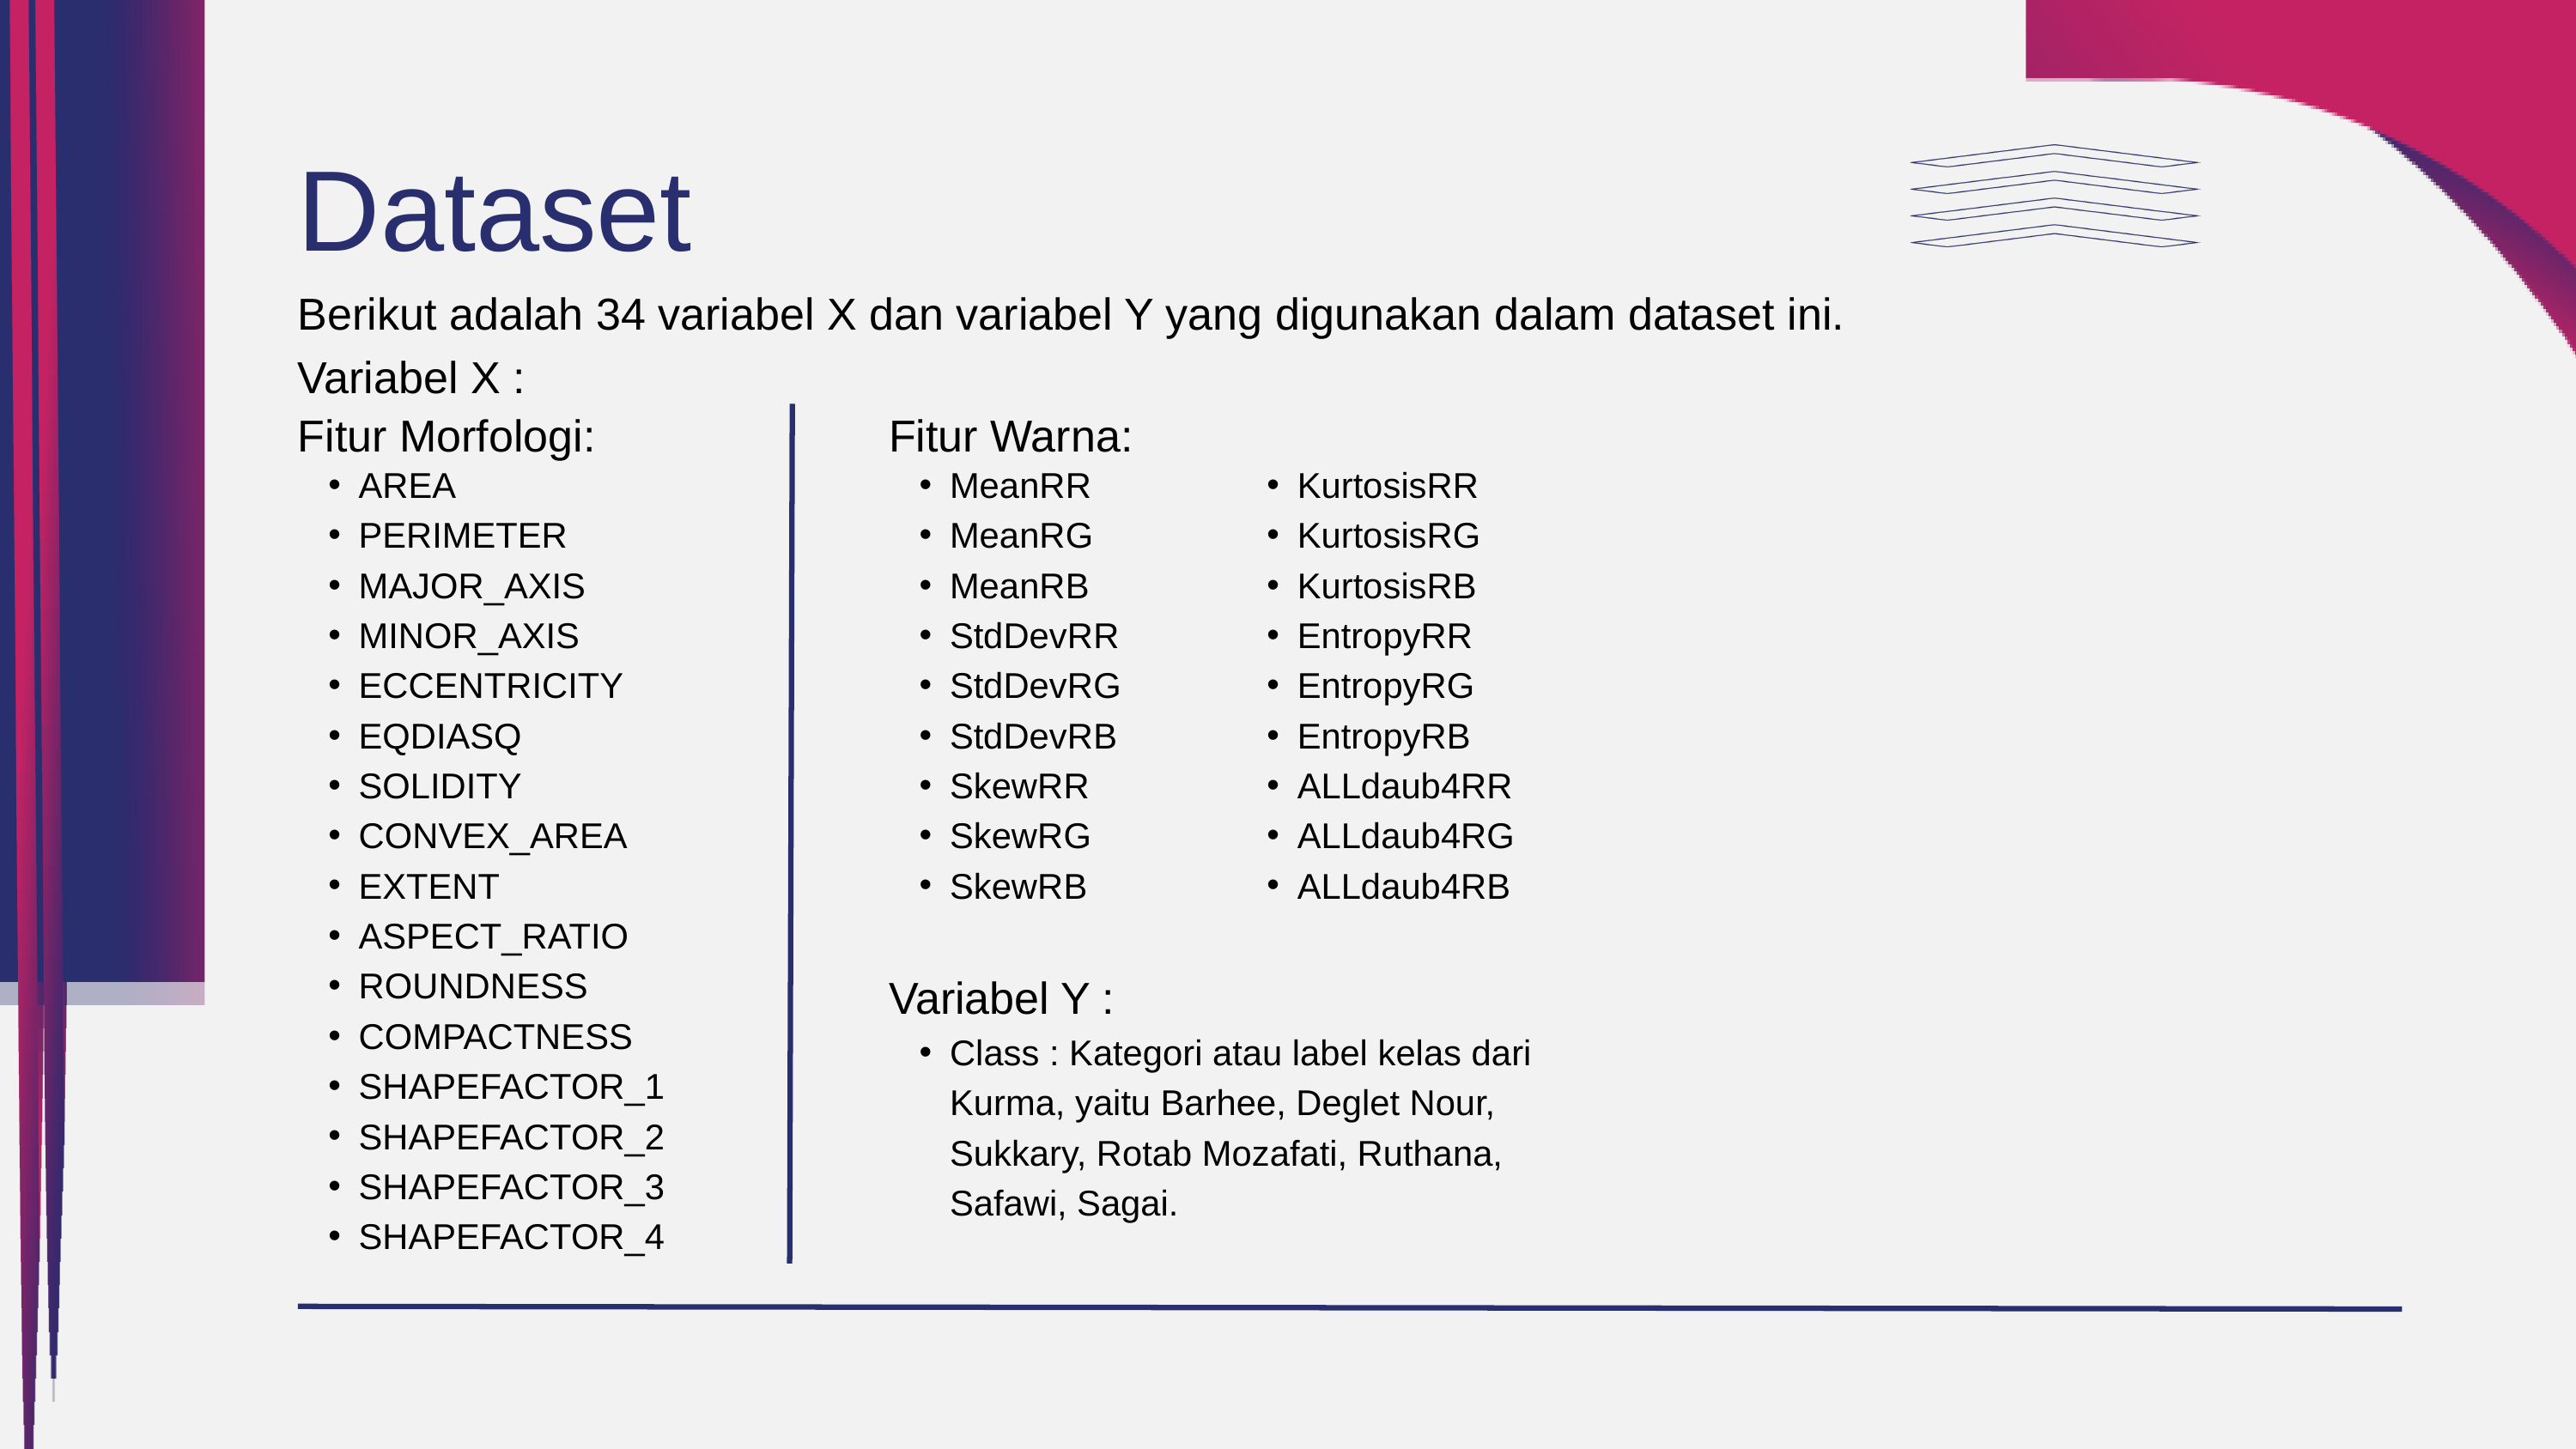

Dataset
Berikut adalah 34 variabel X dan variabel Y yang digunakan dalam dataset ini.
Variabel X :
Fitur Morfologi:
Fitur Warna:

AREA
PERIMETER
MAJOR_AXIS
MINOR_AXIS
ECCENTRICITY
EQDIASQ
SOLIDITY
CONVEX_AREA
EXTENT
ASPECT_RATIO
ROUNDNESS
COMPACTNESS
SHAPEFACTOR_1
SHAPEFACTOR_2
SHAPEFACTOR_3
SHAPEFACTOR_4
MeanRR
MeanRG
MeanRB
StdDevRR
StdDevRG
StdDevRB
SkewRR
SkewRG
SkewRB
KurtosisRR
KurtosisRG
KurtosisRB
EntropyRR
EntropyRG
EntropyRB
ALLdaub4RR
ALLdaub4RG
ALLdaub4RB

Variabel Y :
Class : Kategori atau label kelas dari Kurma, yaitu Barhee, Deglet Nour, Sukkary, Rotab Mozafati, Ruthana, Safawi, Sagai.